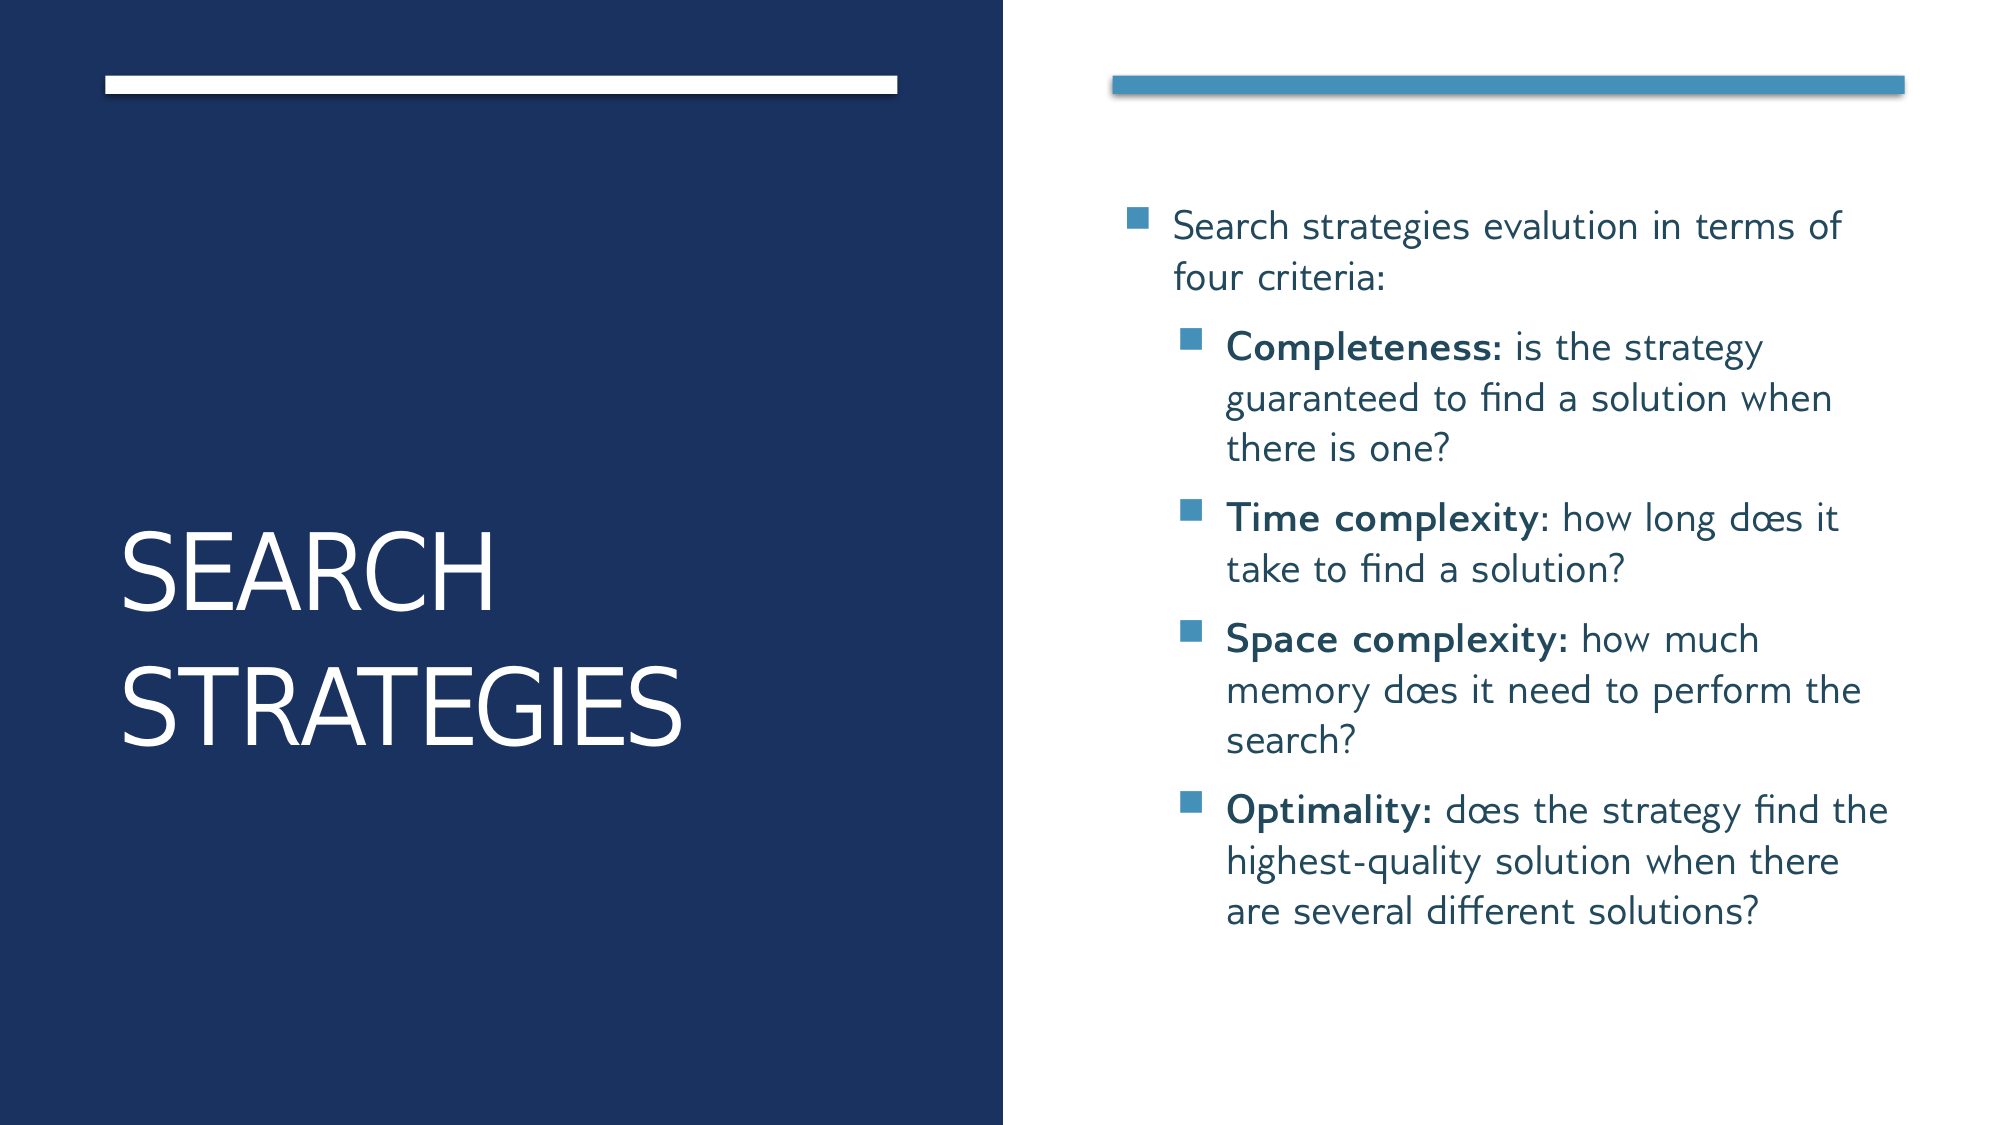

# SEARCH STRATEGIES
Search strategies evalution in terms of four criteria:
Completeness: is the strategy guaranteed to find a solution when there is one?
Time complexity: how long does it take to find a solution?
Space complexity: how much memory does it need to perform the search?
Optimality: does the strategy find the highest-quality solution when there are several different solutions?